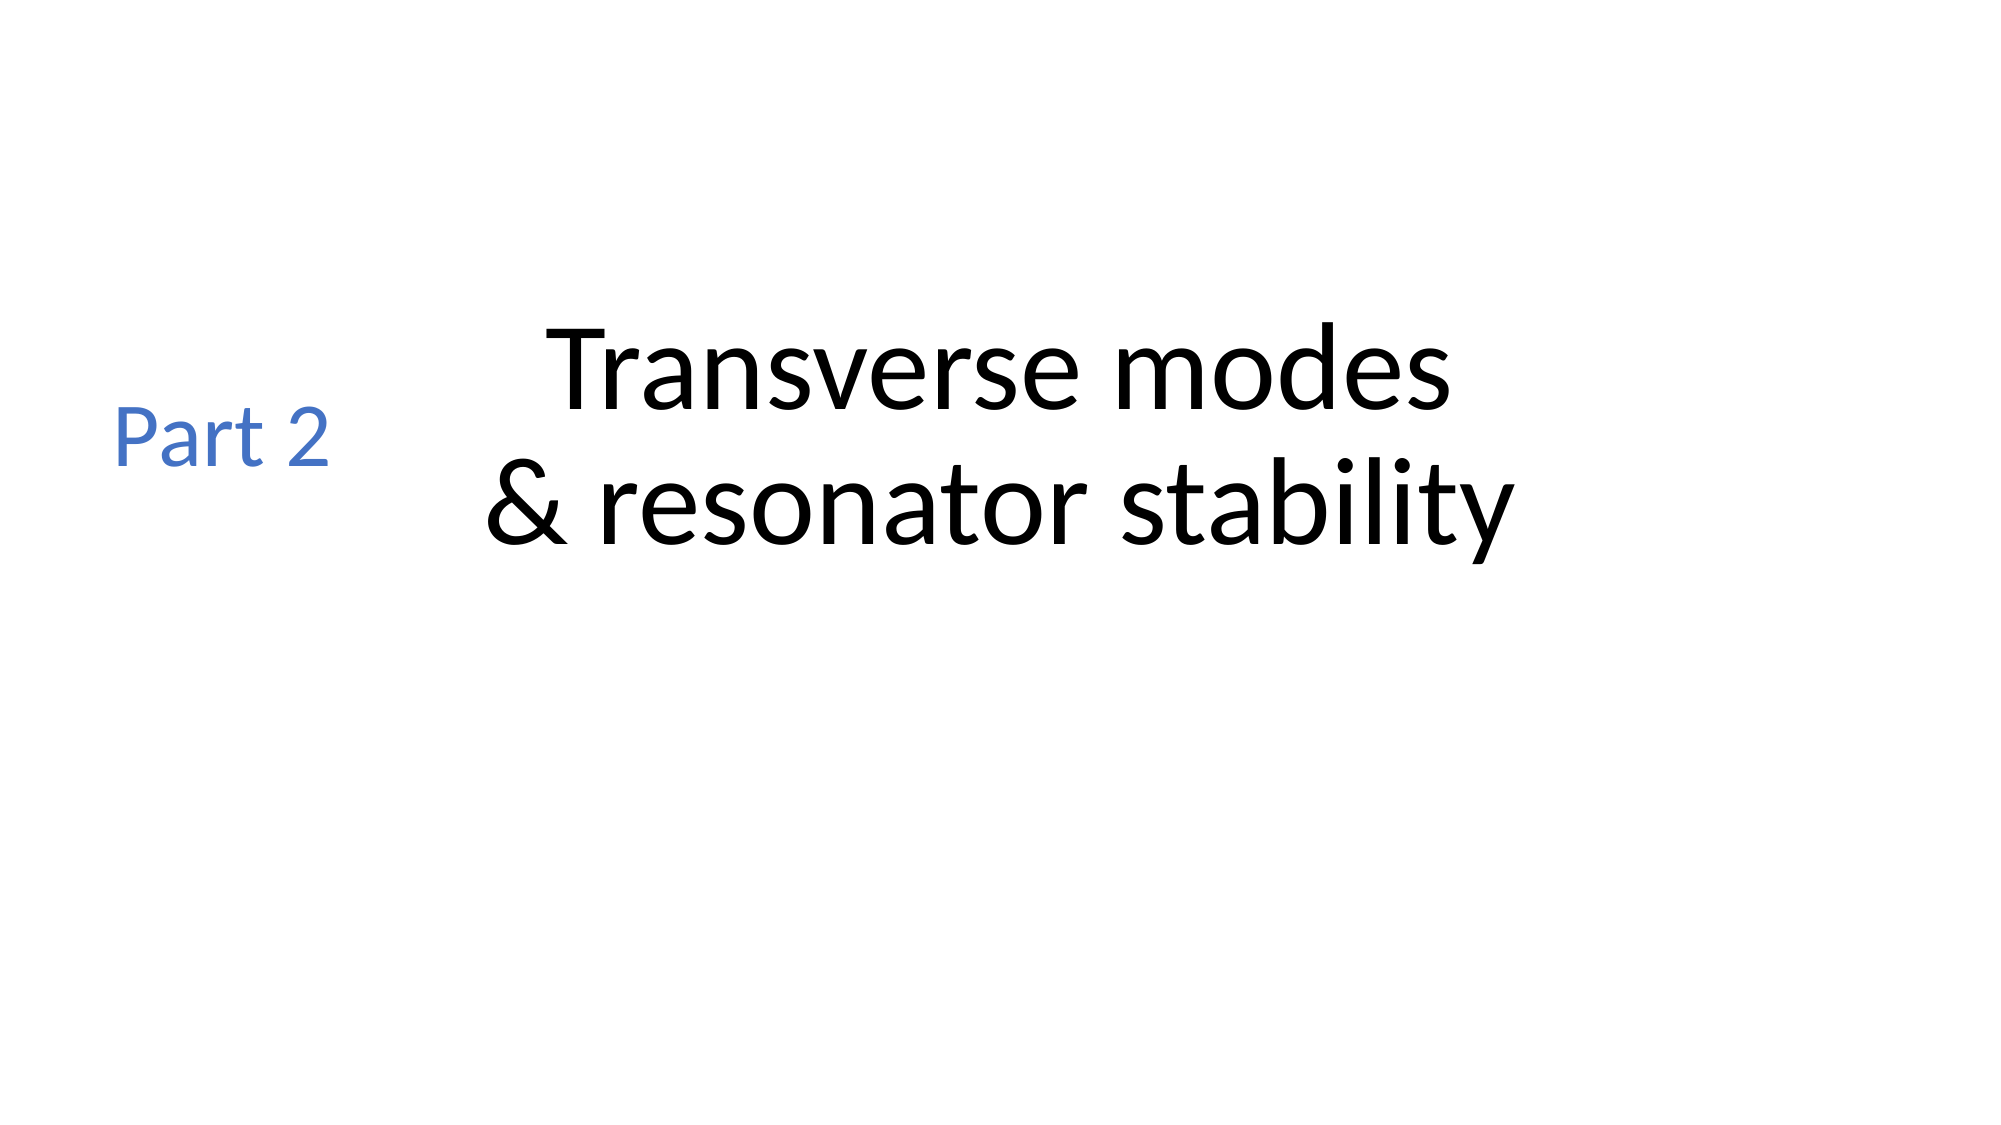

# Transverse modes & resonator stability
Part 2